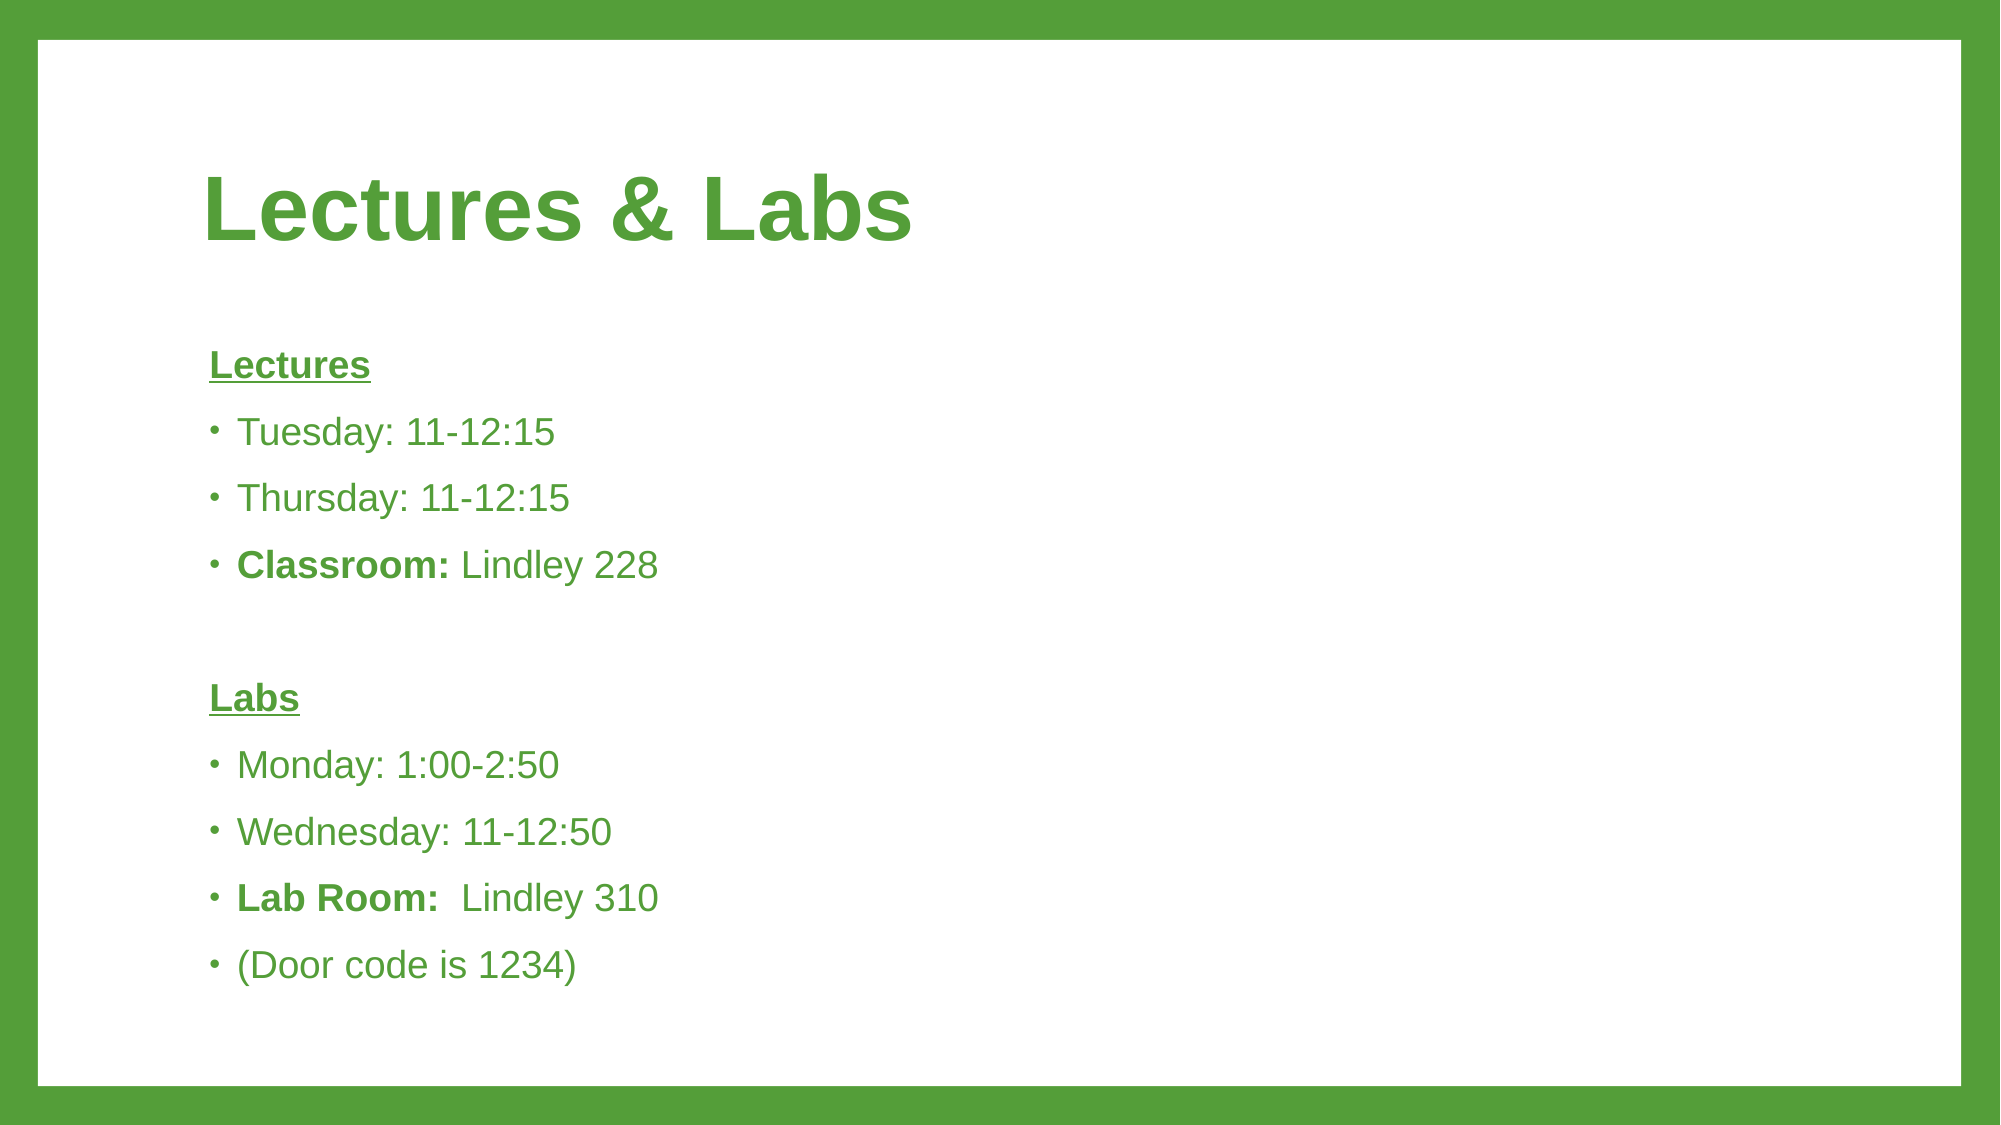

# Lectures & Labs
Lectures
Tuesday: 11-12:15
Thursday: 11-12:15
Classroom: Lindley 228

Labs
Monday: 1:00-2:50
Wednesday: 11-12:50
Lab Room:  Lindley 310
(Door code is 1234)